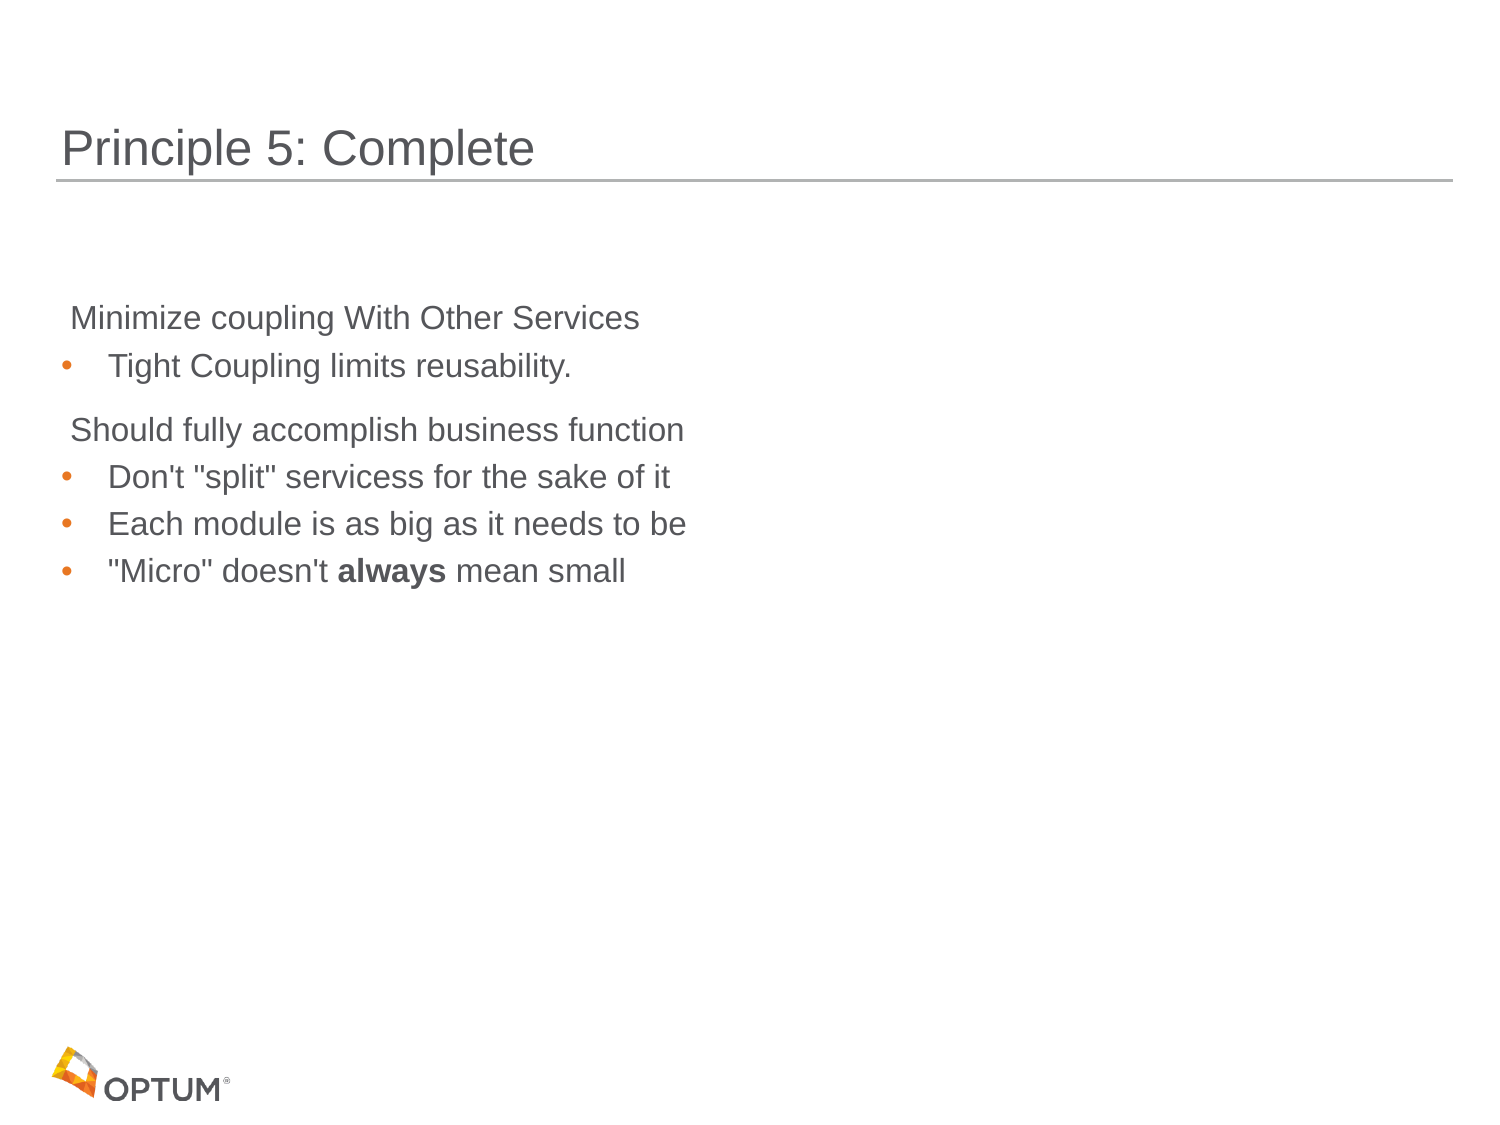

# Principle 5: Complete
 Minimize coupling With Other Services
 Tight Coupling limits reusability.
 Should fully accomplish business function
 Don't "split" servicess for the sake of it
 Each module is as big as it needs to be
 "Micro" doesn't always mean small